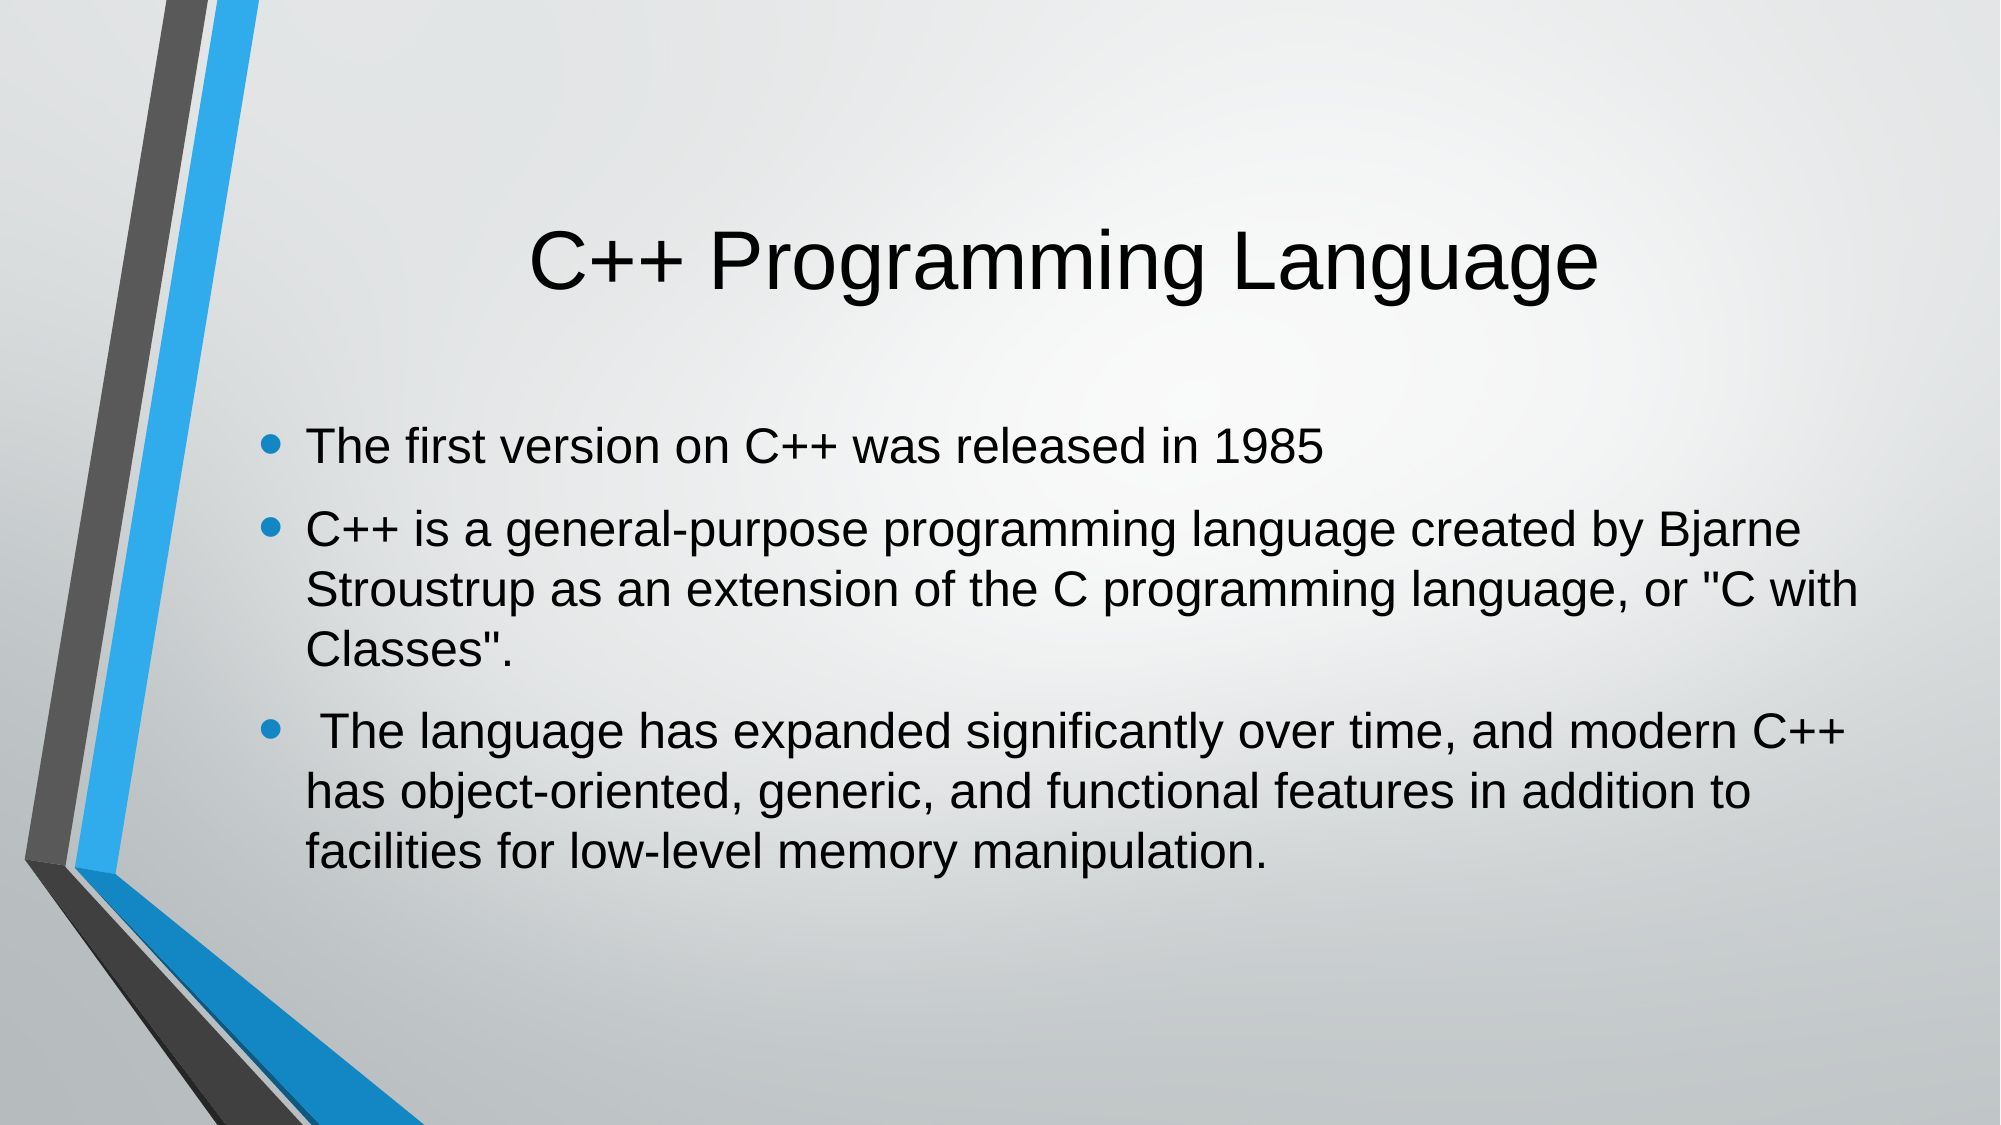

# C++ Programming Language
The first version on C++ was released in 1985
C++ is a general-purpose programming language created by Bjarne Stroustrup as an extension of the C programming language, or "C with Classes".
 The language has expanded significantly over time, and modern C++ has object-oriented, generic, and functional features in addition to facilities for low-level memory manipulation.